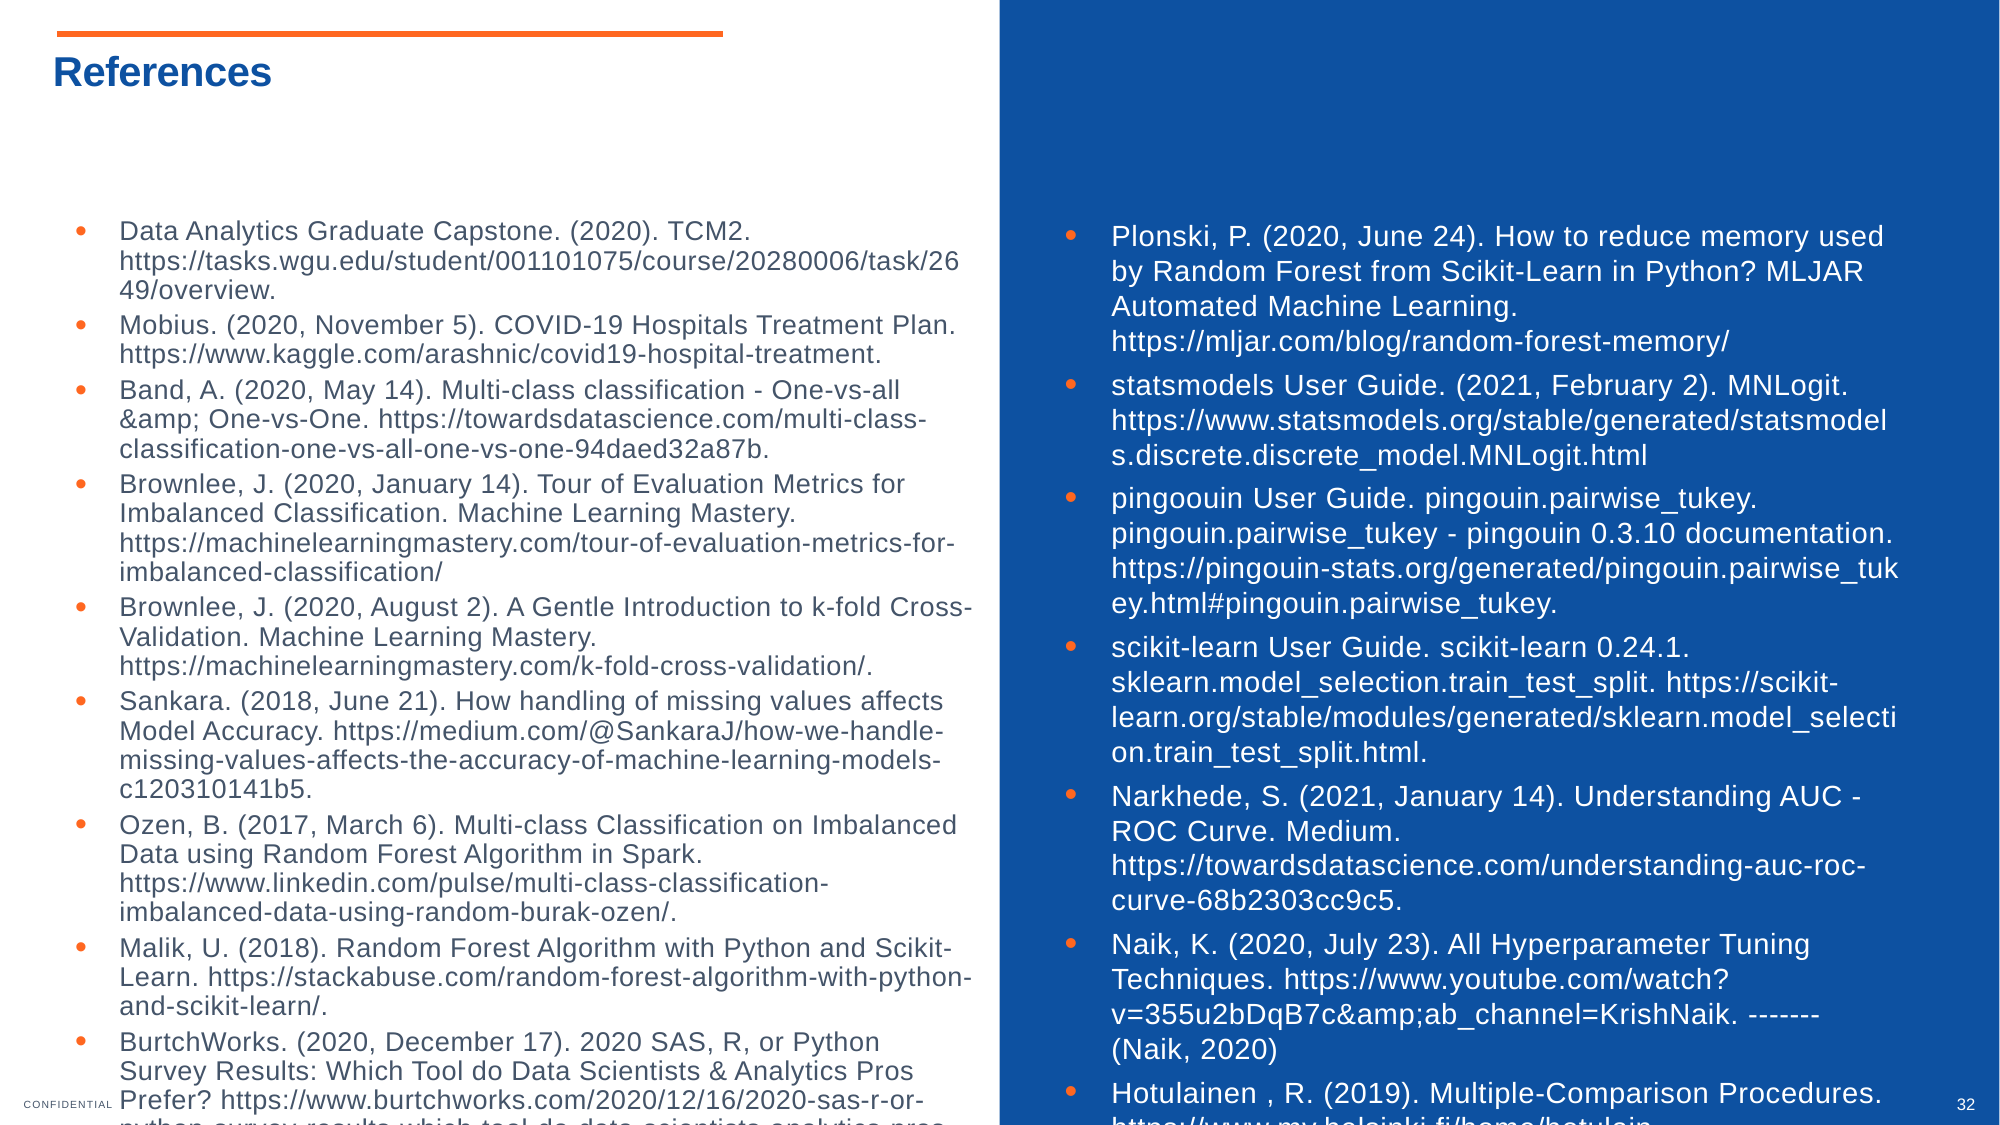

# References
Data Analytics Graduate Capstone. (2020). TCM2. https://tasks.wgu.edu/student/001101075/course/20280006/task/2649/overview.
Mobius. (2020, November 5). COVID-19 Hospitals Treatment Plan. https://www.kaggle.com/arashnic/covid19-hospital-treatment.
Band, A. (2020, May 14). Multi-class classification - One-vs-all &amp; One-vs-One. https://towardsdatascience.com/multi-class-classification-one-vs-all-one-vs-one-94daed32a87b.
Brownlee, J. (2020, January 14). Tour of Evaluation Metrics for Imbalanced Classification. Machine Learning Mastery. https://machinelearningmastery.com/tour-of-evaluation-metrics-for-imbalanced-classification/
Brownlee, J. (2020, August 2). A Gentle Introduction to k-fold Cross-Validation. Machine Learning Mastery. https://machinelearningmastery.com/k-fold-cross-validation/.
Sankara. (2018, June 21). How handling of missing values affects Model Accuracy. https://medium.com/@SankaraJ/how-we-handle-missing-values-affects-the-accuracy-of-machine-learning-models-c120310141b5.
Ozen, B. (2017, March 6). Multi-class Classification on Imbalanced Data using Random Forest Algorithm in Spark. https://www.linkedin.com/pulse/multi-class-classification-imbalanced-data-using-random-burak-ozen/.
Malik, U. (2018). Random Forest Algorithm with Python and Scikit-Learn. https://stackabuse.com/random-forest-algorithm-with-python-and-scikit-learn/.
BurtchWorks. (2020, December 17). 2020 SAS, R, or Python Survey Results: Which Tool do Data Scientists & Analytics Pros Prefer? https://www.burtchworks.com/2020/12/16/2020-sas-r-or-python-survey-results-which-tool-do-data-scientists-analytics-pros-prefer/.

Plonski, P. (2020, June 24). How to reduce memory used by Random Forest from Scikit-Learn in Python? MLJAR Automated Machine Learning. https://mljar.com/blog/random-forest-memory/
statsmodels User Guide. (2021, February 2). MNLogit. https://www.statsmodels.org/stable/generated/statsmodels.discrete.discrete_model.MNLogit.html
pingoouin User Guide. pingouin.pairwise_tukey. pingouin.pairwise_tukey - pingouin 0.3.10 documentation. https://pingouin-stats.org/generated/pingouin.pairwise_tukey.html#pingouin.pairwise_tukey.
scikit-learn User Guide. scikit-learn 0.24.1. sklearn.model_selection.train_test_split. https://scikit-learn.org/stable/modules/generated/sklearn.model_selection.train_test_split.html.
Narkhede, S. (2021, January 14). Understanding AUC - ROC Curve. Medium. https://towardsdatascience.com/understanding-auc-roc-curve-68b2303cc9c5.
Naik, K. (2020, July 23). All Hyperparameter Tuning Techniques. https://www.youtube.com/watch?v=355u2bDqB7c&amp;ab_channel=KrishNaik. ------- (Naik, 2020)
Hotulainen , R. (2019). Multiple-Comparison Procedures. https://www.mv.helsinki.fi/home/hotulain

32
CONFIDENTIAL